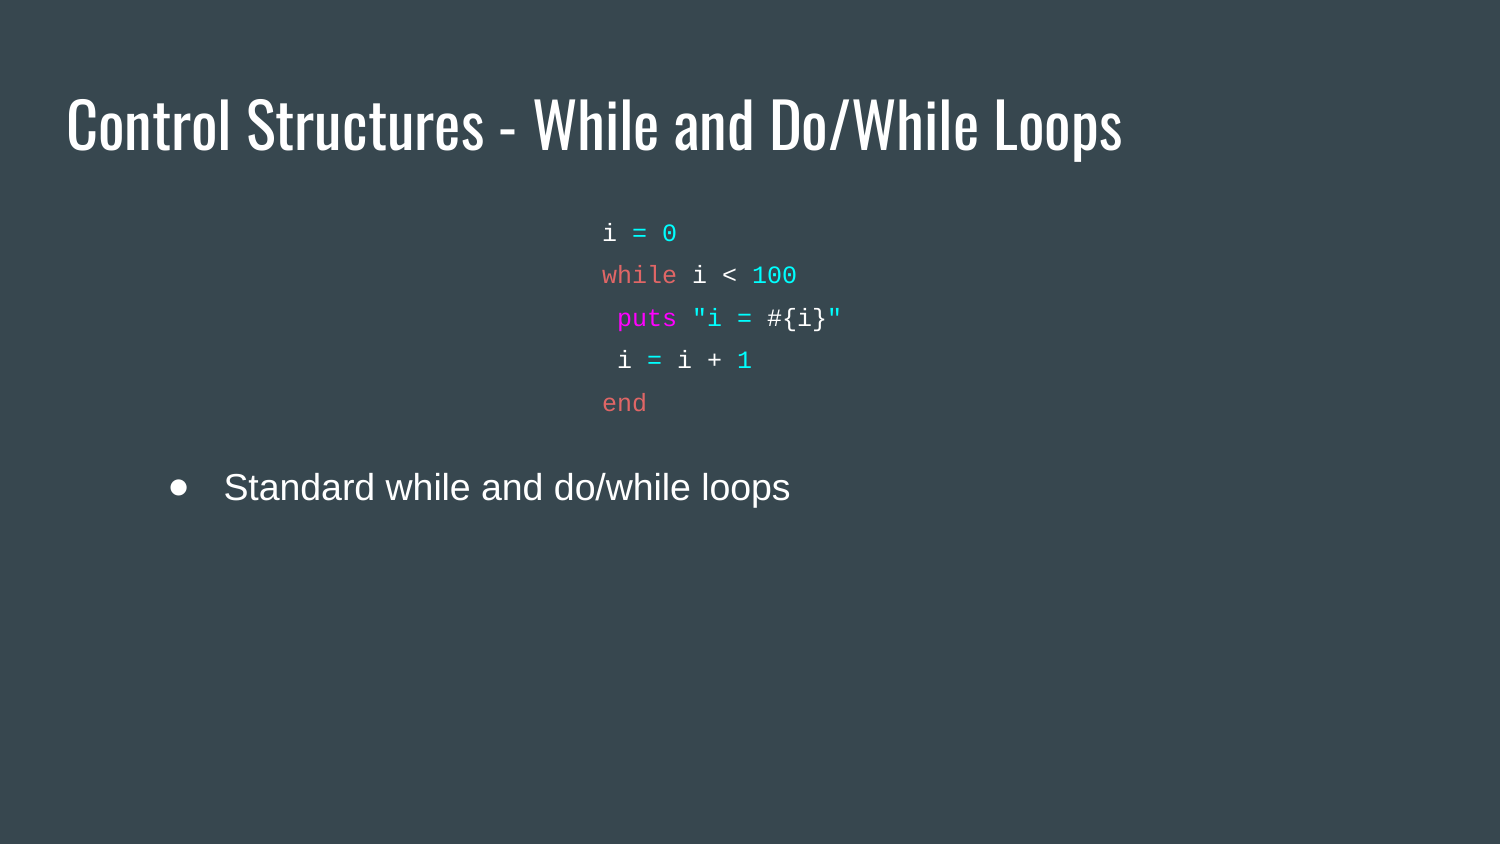

# Control Structures - While and Do/While Loops
i = 0
while i < 100
 puts "i = #{i}"
 i = i + 1
end

Standard while and do/while loops